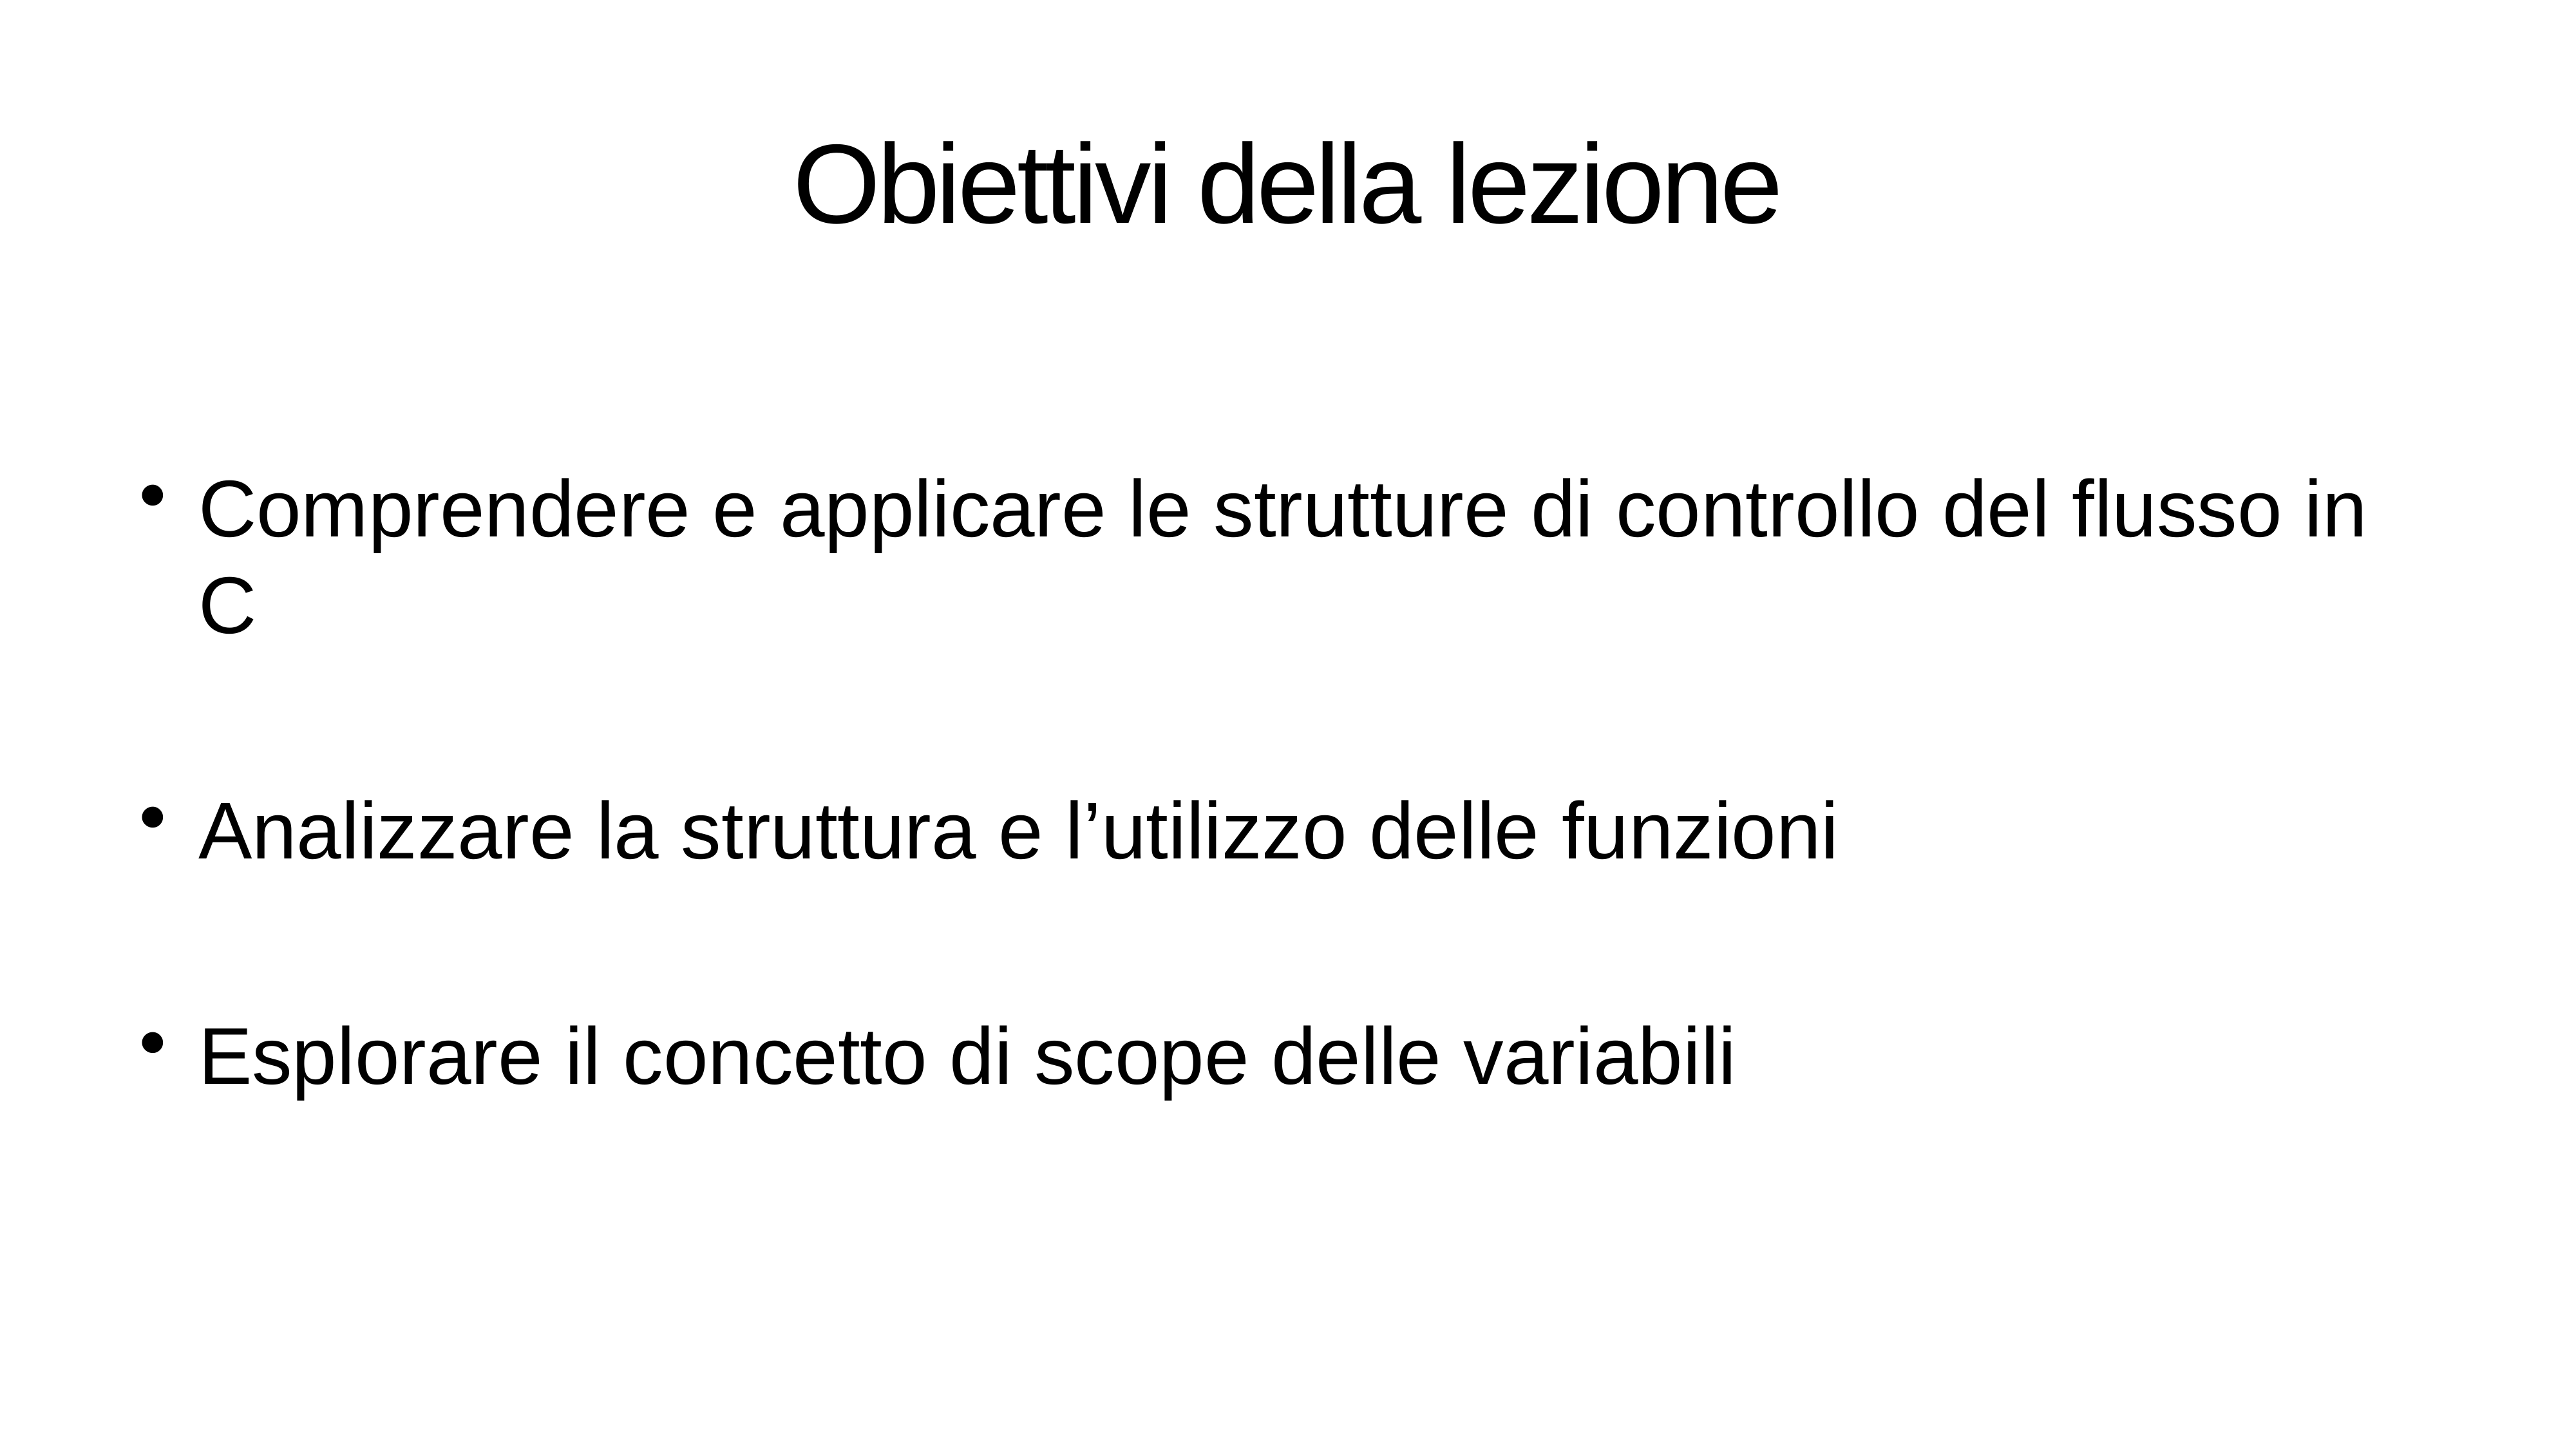

# Obiettivi della lezione
Comprendere e applicare le strutture di controllo del flusso in C
Analizzare la struttura e l’utilizzo delle funzioni
Esplorare il concetto di scope delle variabili